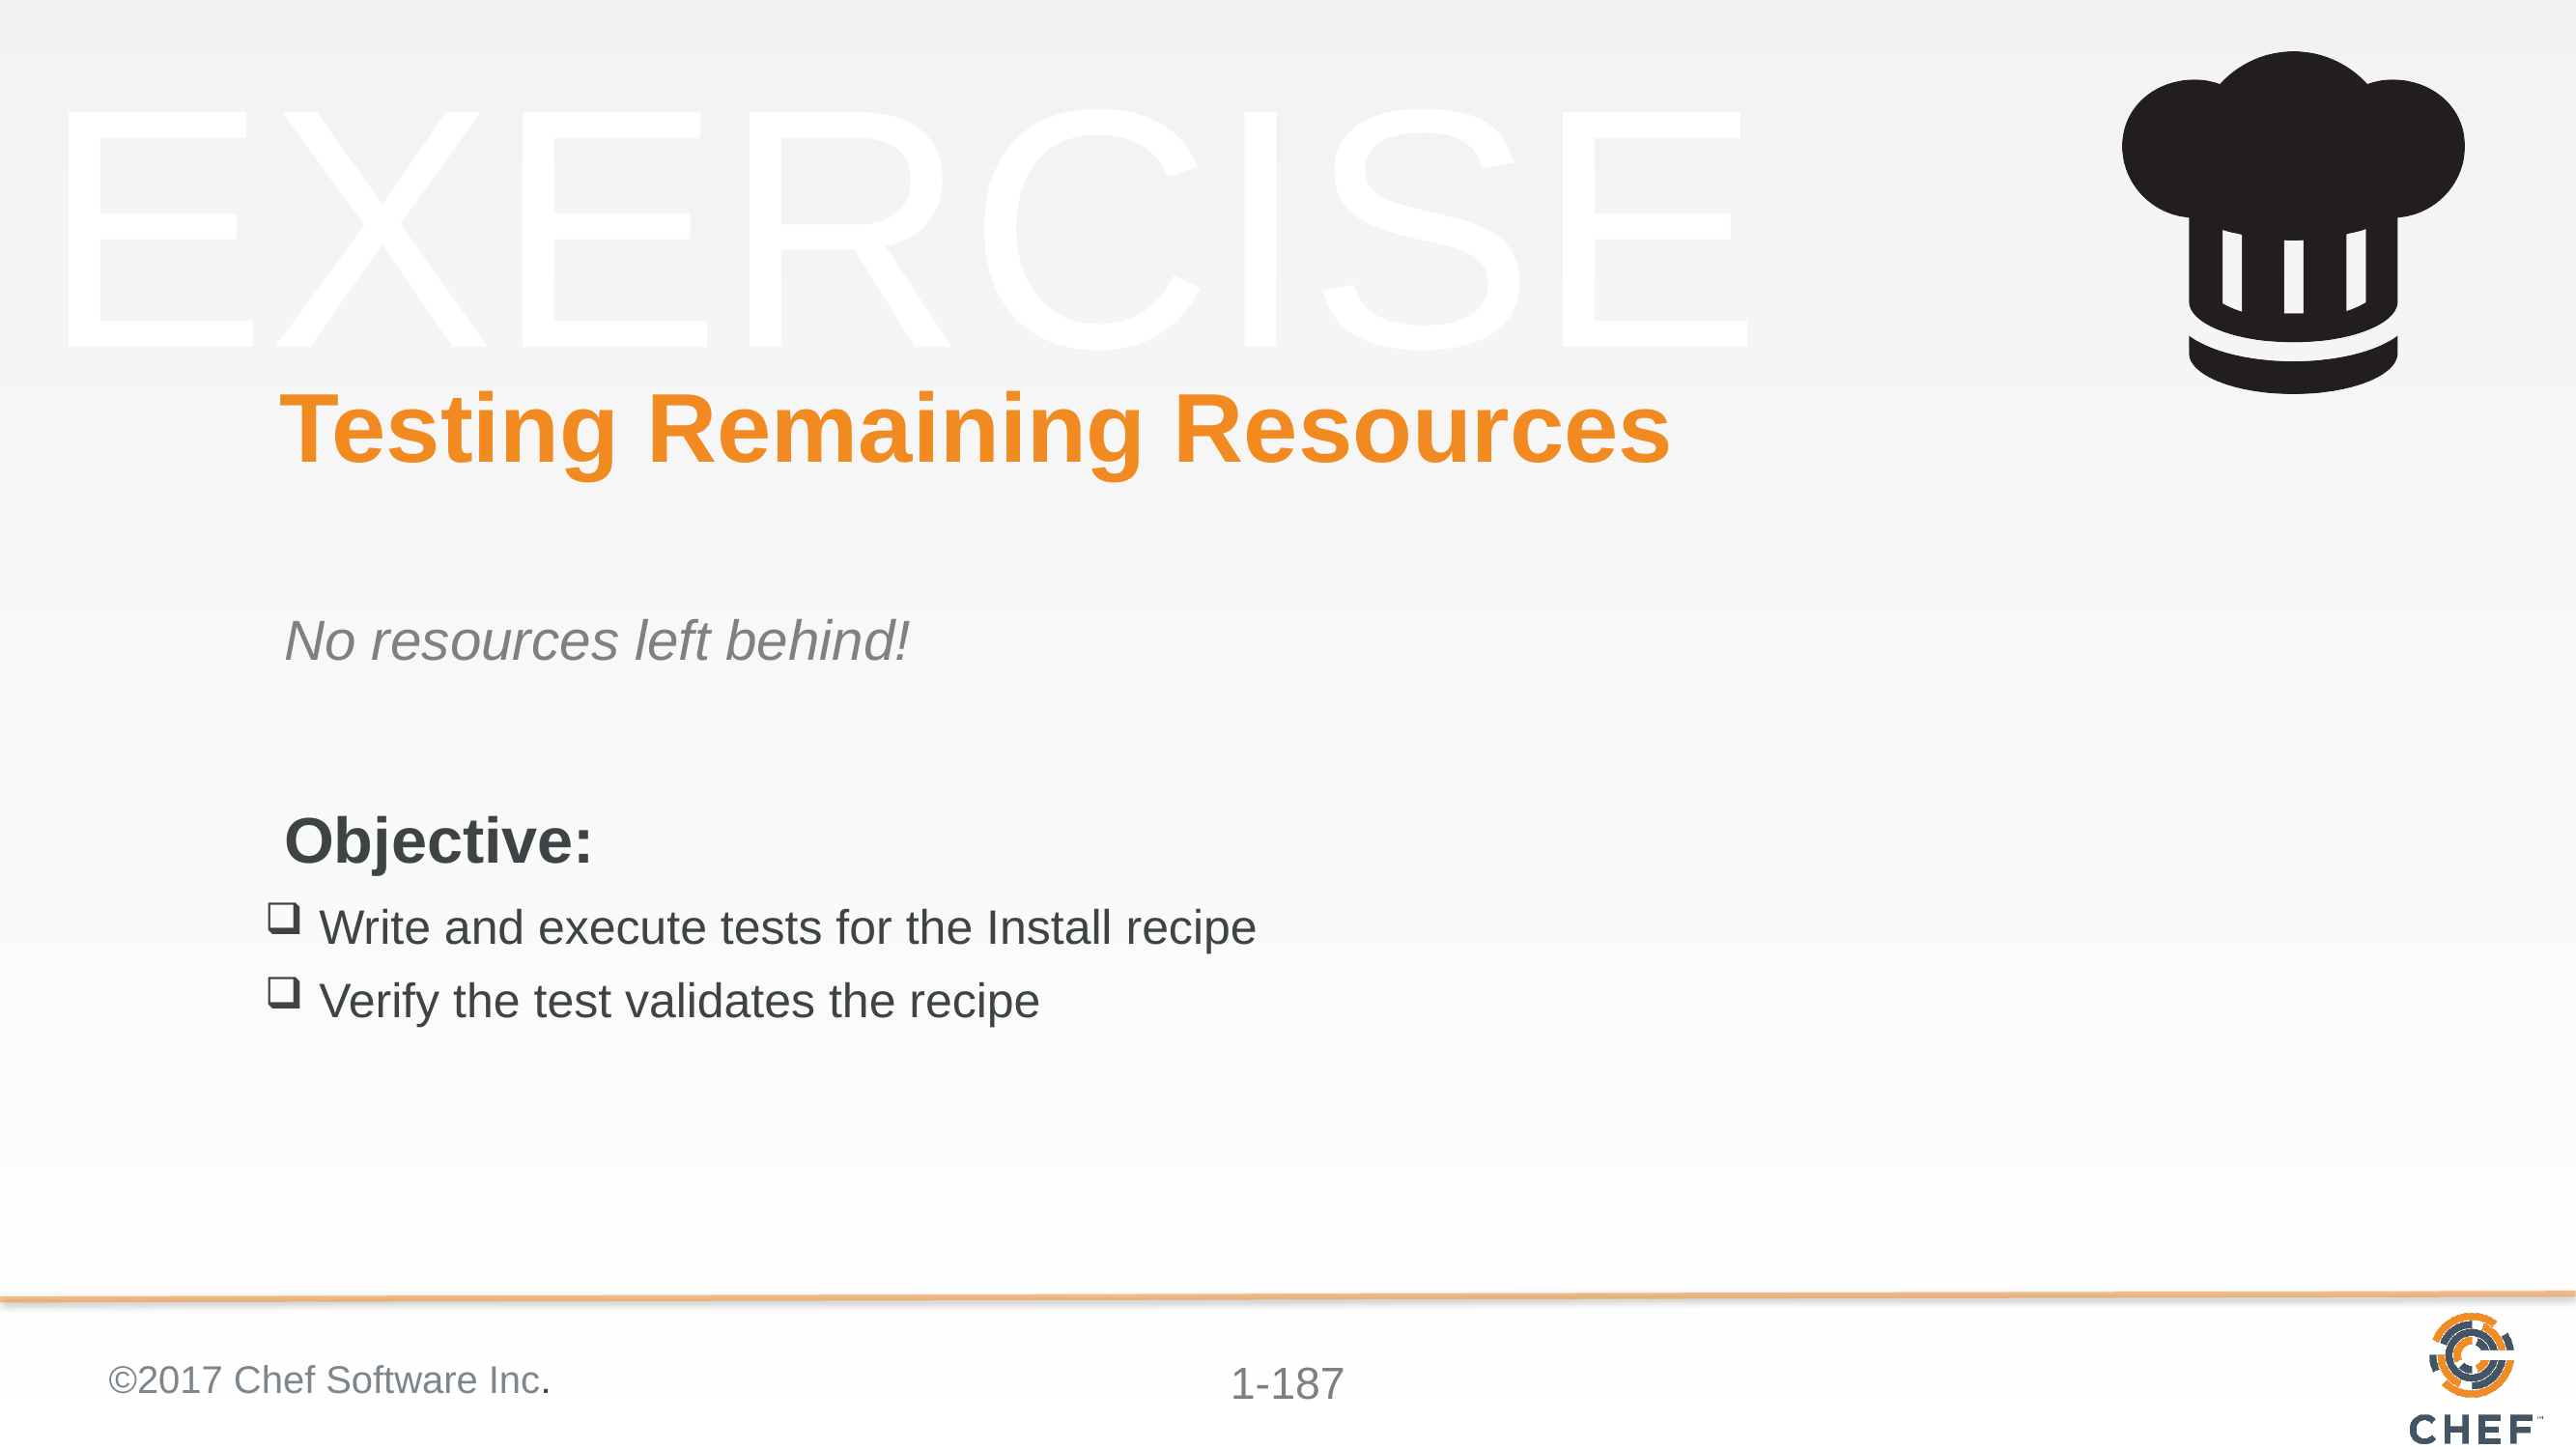

# Testing Remaining Resources
No resources left behind!
Write and execute tests for the Install recipe
Verify the test validates the recipe